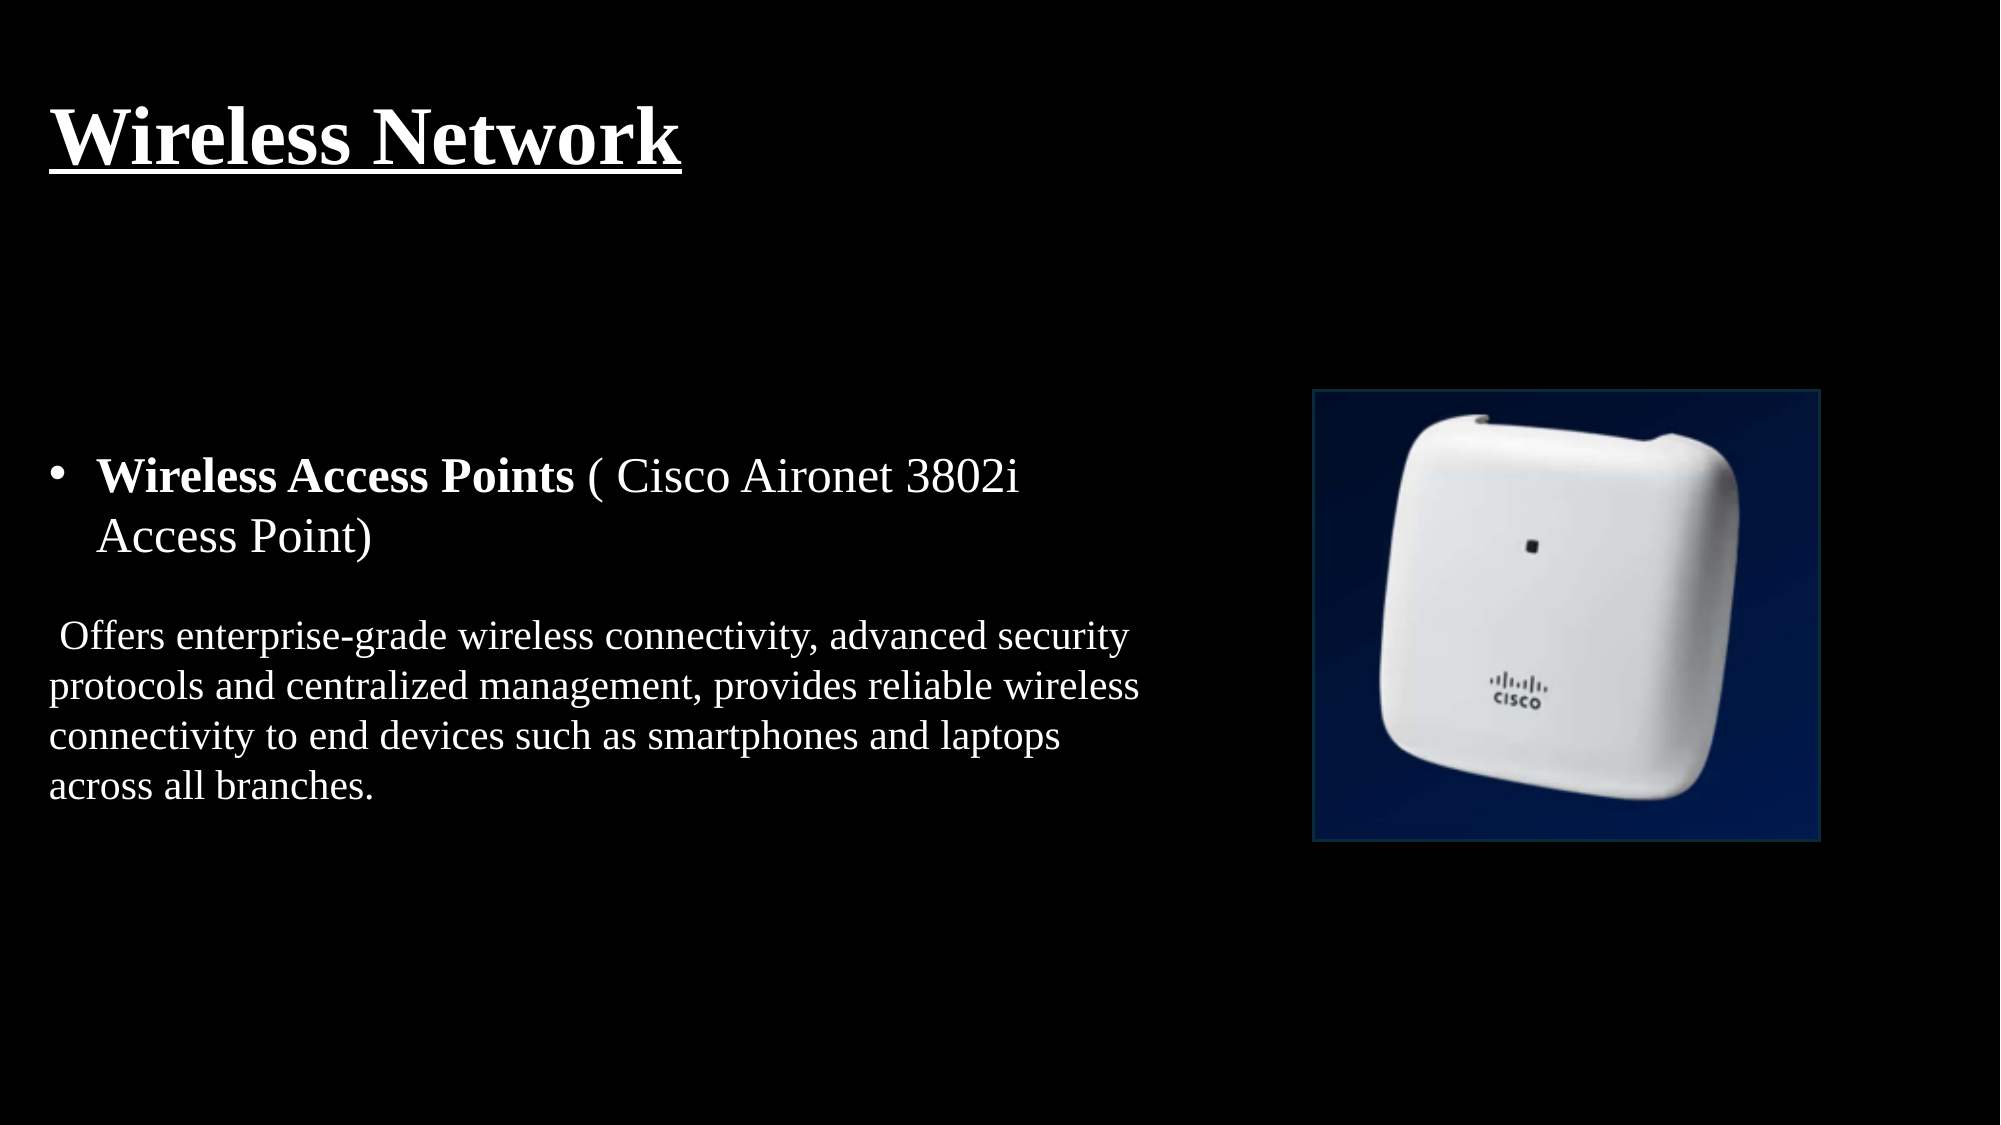

# Wireless Network

Wireless Access Points ( Cisco Aironet 3802i Access Point)

 Offers enterprise-grade wireless connectivity, advanced security  protocols and centralized management, provides reliable wireless connectivity to end devices such as smartphones and laptops across all branches.